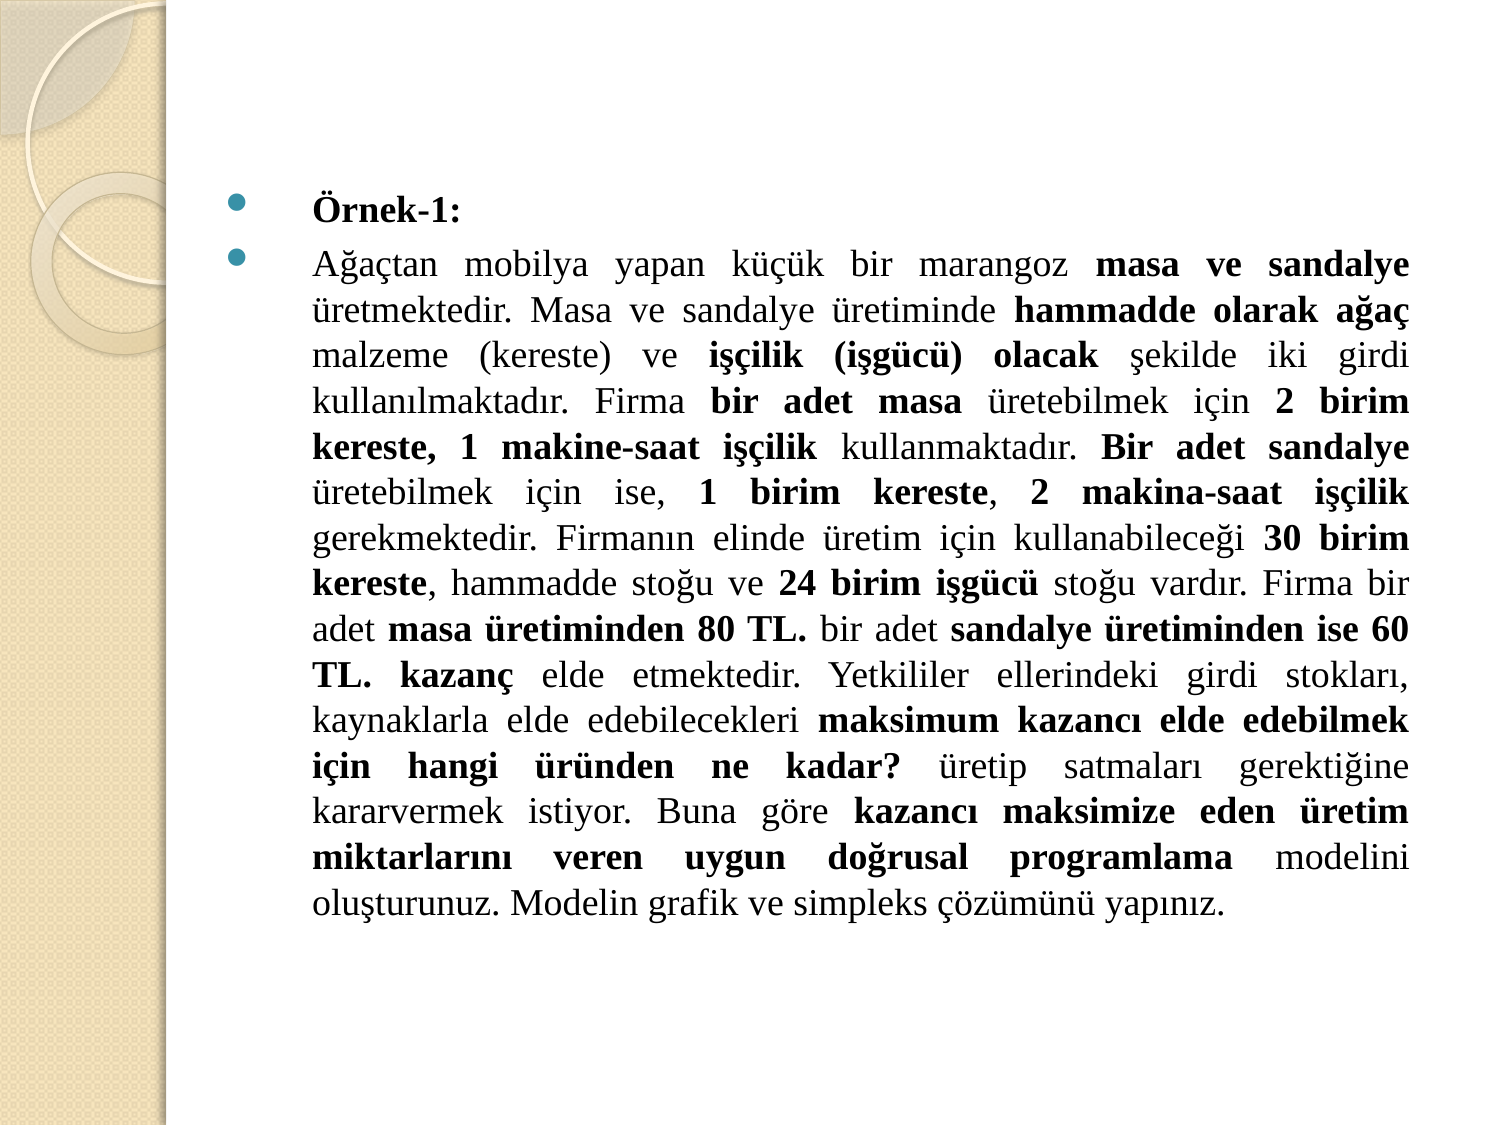

Örnek-1:
Ağaçtan mobilya yapan küçük bir marangoz masa ve sandalye üretmektedir. Masa ve sandalye üretiminde hammadde olarak ağaç malzeme (kereste) ve işçilik (işgücü) olacak şekilde iki girdi kullanılmaktadır. Firma bir adet masa üretebilmek için 2 birim kereste, 1 makine-saat işçilik kullanmaktadır. Bir adet sandalye üretebilmek için ise, 1 birim kereste, 2 makina-saat işçilik gerekmektedir. Firmanın elinde üretim için kullanabileceği 30 birim kereste, hammadde stoğu ve 24 birim işgücü stoğu vardır. Firma bir adet masa üretiminden 80 TL. bir adet sandalye üretiminden ise 60 TL. kazanç elde etmektedir. Yetkililer ellerindeki girdi stokları, kaynaklarla elde edebilecekleri maksimum kazancı elde edebilmek için hangi üründen ne kadar? üretip satmaları gerektiğine kararvermek istiyor. Buna göre kazancı maksimize eden üretim miktarlarını veren uygun doğrusal programlama modelini oluşturunuz. Modelin grafik ve simpleks çözümünü yapınız.